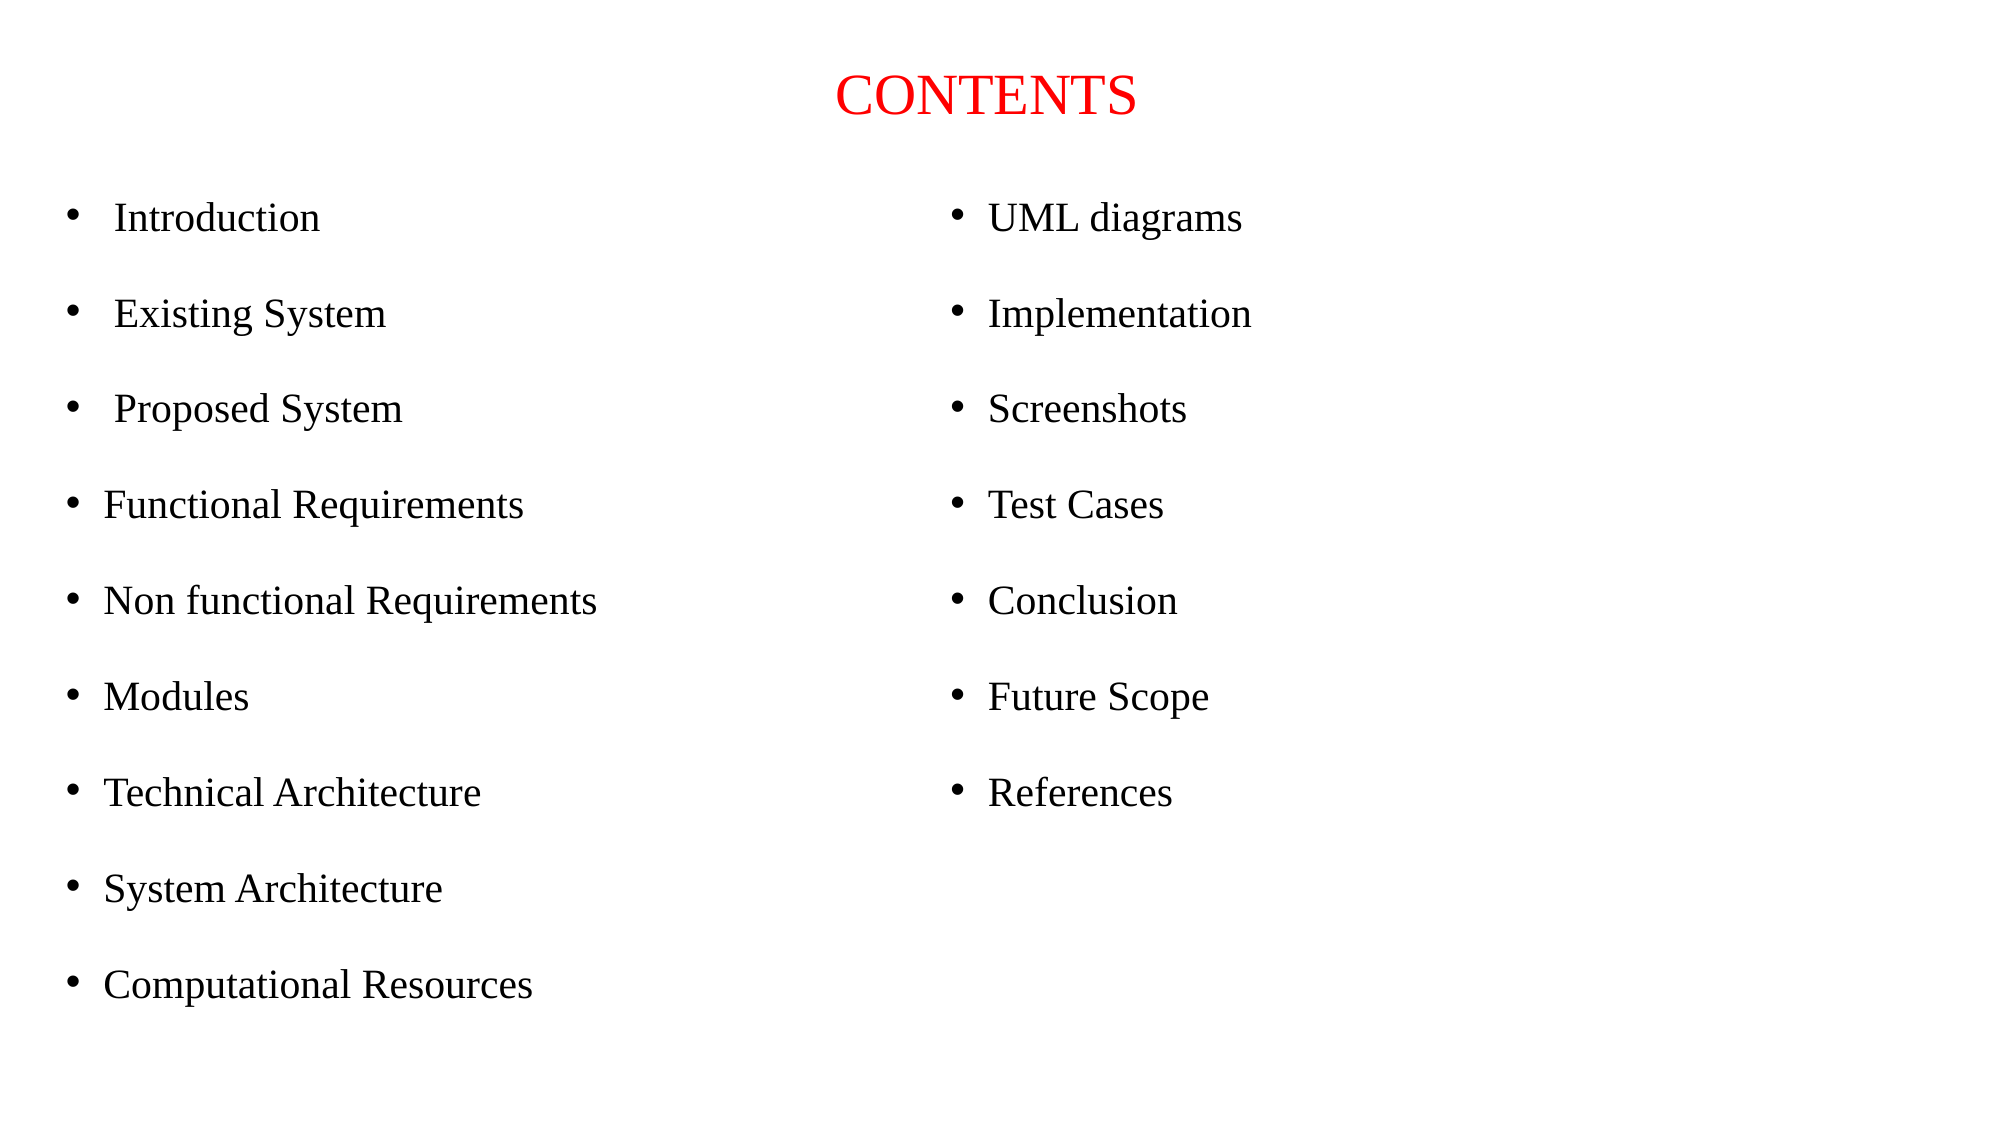

# CONTENTS
 Introduction
 Existing System
 Proposed System
Functional Requirements
Non functional Requirements
Modules
Technical Architecture
System Architecture
Computational Resources
UML diagrams
Implementation
Screenshots
Test Cases
Conclusion
Future Scope
References